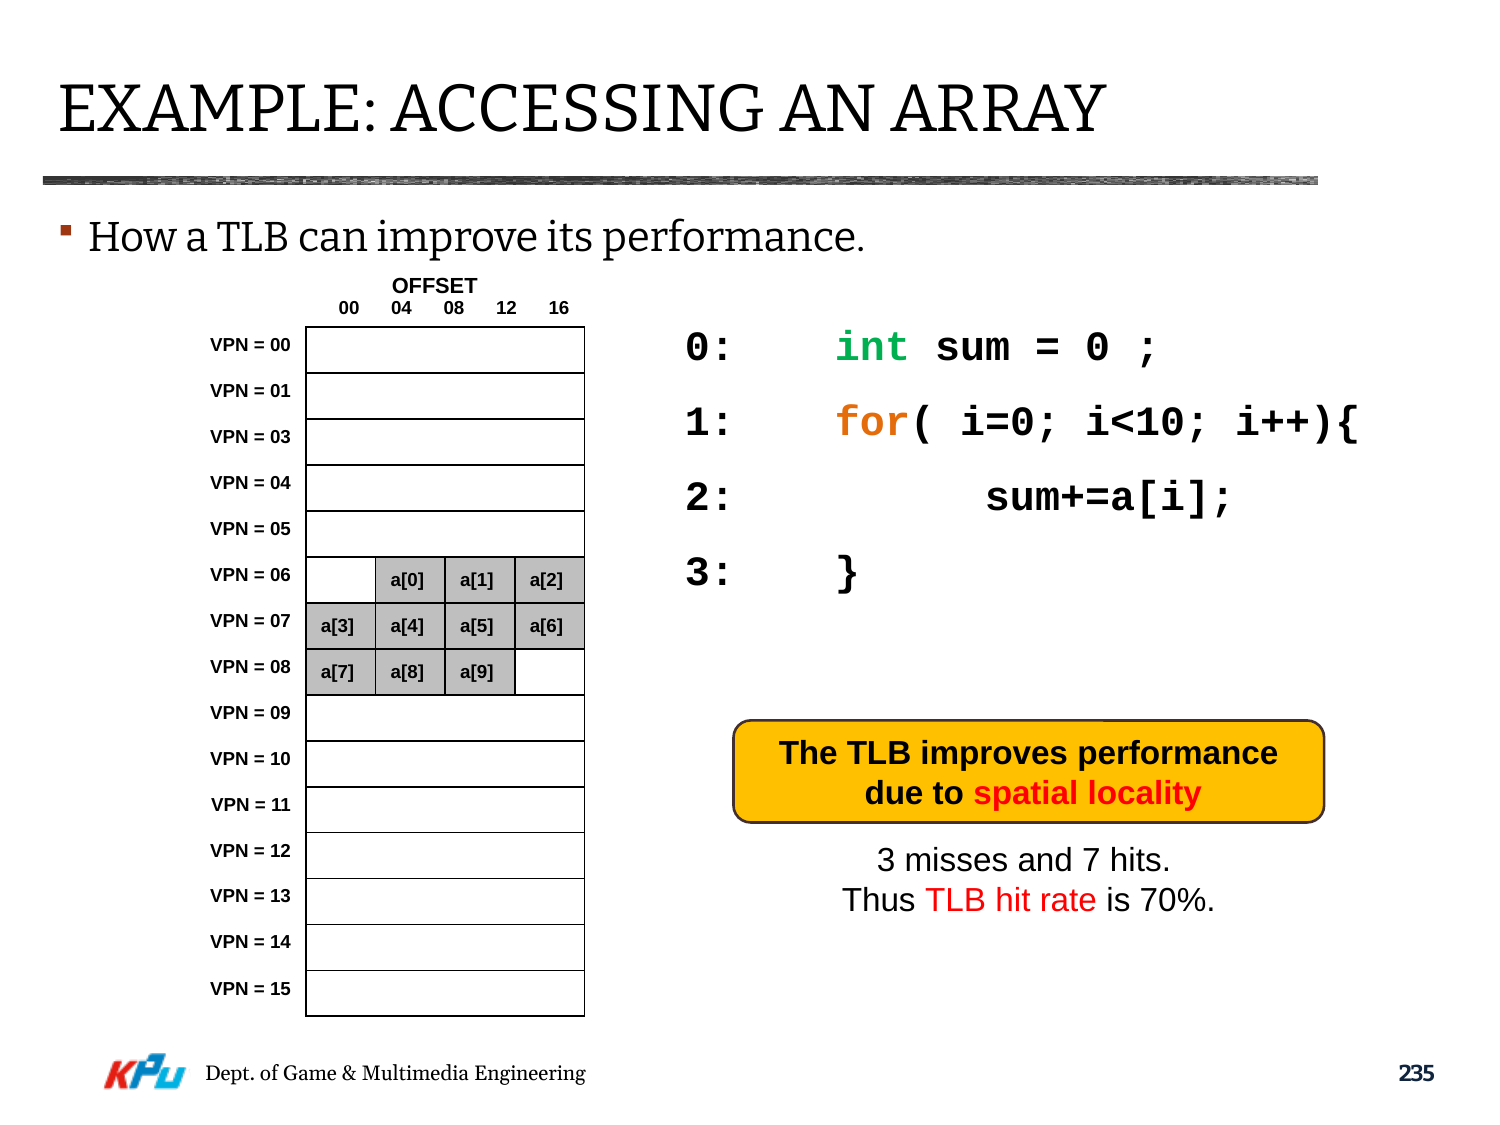

# Example: Accessing An Array
How a TLB can improve its performance.

| OFFSET 00 04 08 12 16 |  |  |  |  |
| --- | --- | --- | --- | --- |
| VPN = 00 |  |  |  |  |
| VPN = 01 |  |  |  |  |
| VPN = 03 |  |  |  |  |
| VPN = 04 |  |  |  |  |
| VPN = 05 |  |  |  |  |
| VPN = 06 |  | a[0] | a[1] | a[2] |
| VPN = 07 | a[3] | a[4] | a[5] | a[6] |
| VPN = 08 | a[7] | a[8] | a[9] |  |
| VPN = 09 |  |  |  |  |
| VPN = 10 |  |  |  |  |
| VPN = 11 |  |  |  |  |
| VPN = 12 |  |  |  |  |
| VPN = 13 |  |  |  |  |
| VPN = 14 |  |  |  |  |
| VPN = 15 |  |  |  |  |
0:	int sum = 0 ;
1:	for( i=0; i<10; i++){
2:		sum+=a[i];
3:	}
The TLB improves performance
 due to spatial locality
3 misses and 7 hits.
Thus TLB hit rate is 70%.
Dept. of Game & Multimedia Engineering
235